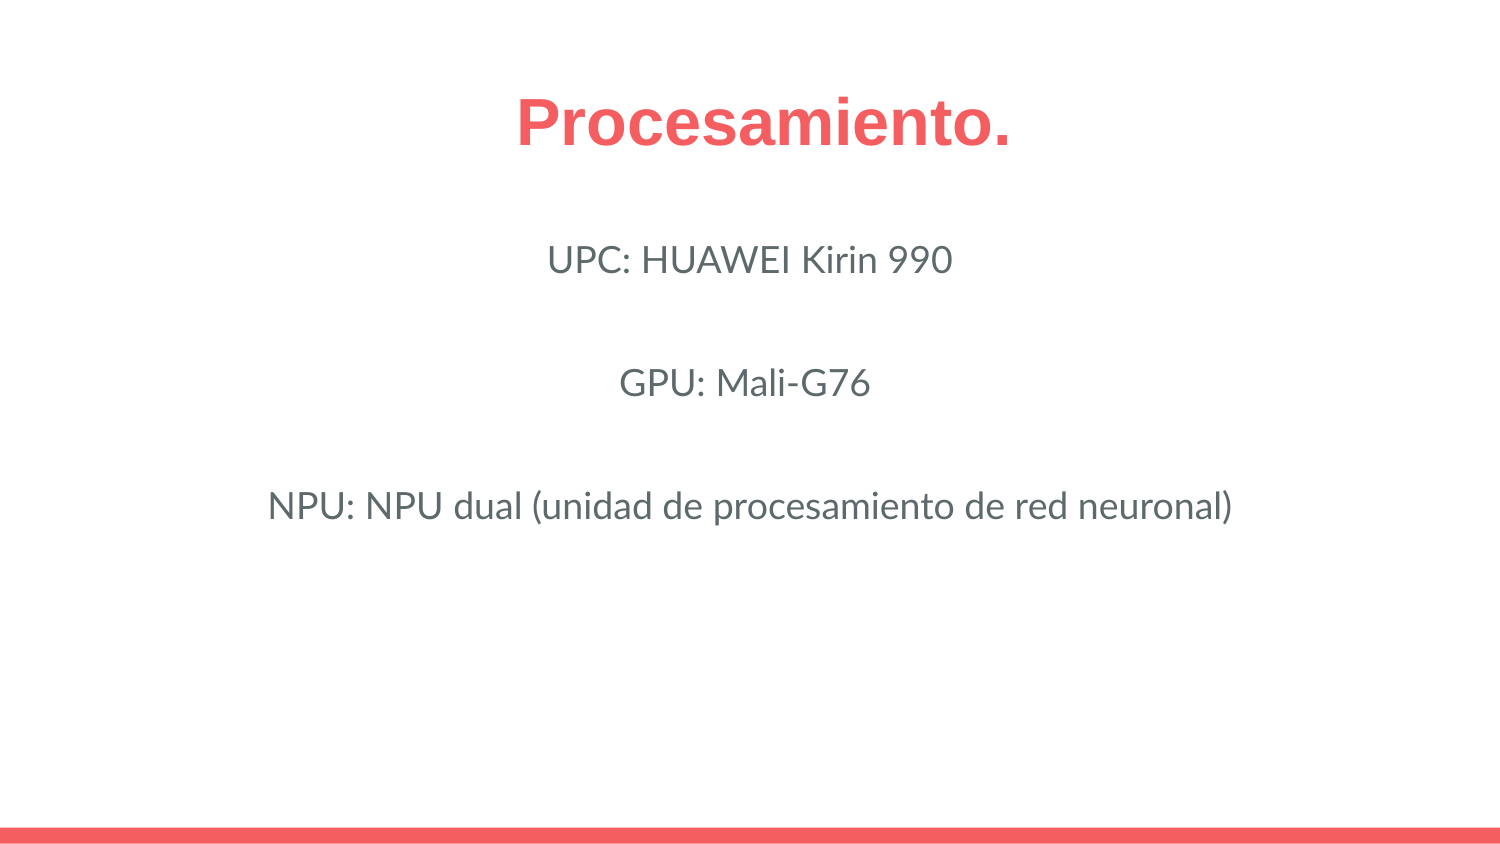

# Procesamiento.
UPC: HUAWEI Kirin 990
GPU: Mali-G76
NPU: NPU dual (unidad de procesamiento de red neuronal)